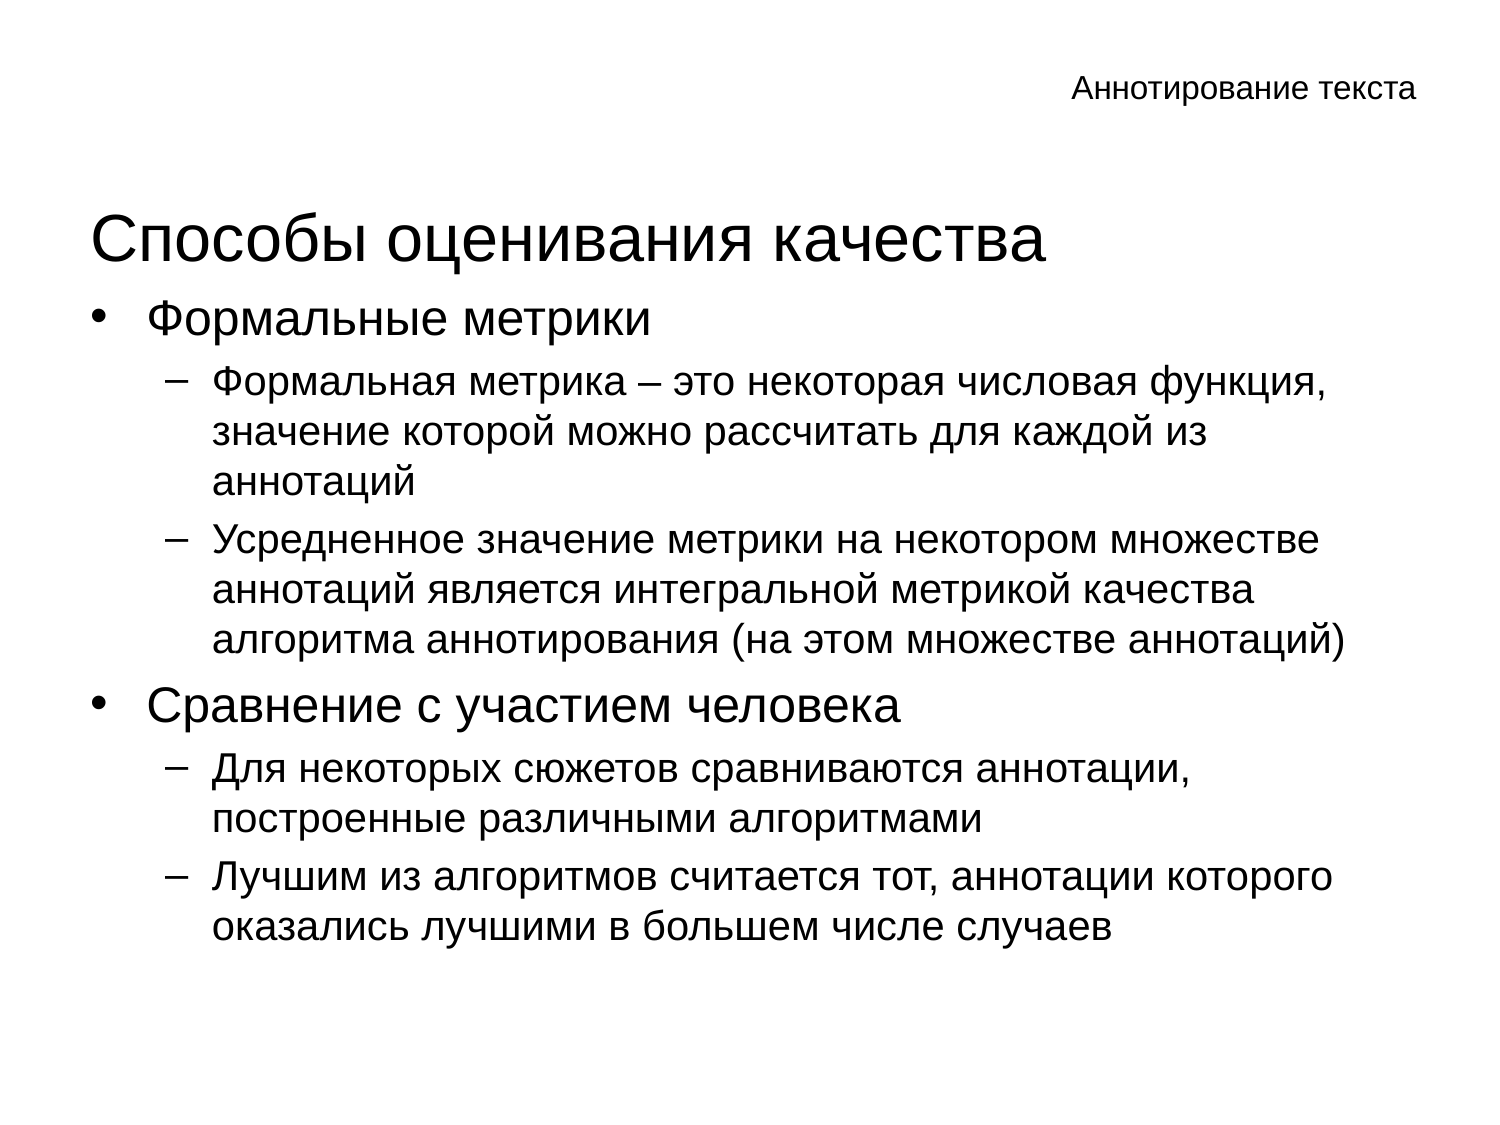

# Аннотирование текста
Способы оценивания качества
Формальные метрики
Формальная метрика – это некоторая числовая функция, значение которой можно рассчитать для каждой из аннотаций
Усредненное значение метрики на некотором множестве аннотаций является интегральной метрикой качества алгоритма аннотирования (на этом множестве аннотаций)
Сравнение с участием человека
Для некоторых сюжетов сравниваются аннотации, построенные различными алгоритмами
Лучшим из алгоритмов считается тот, аннотации которого оказались лучшими в большем числе случаев